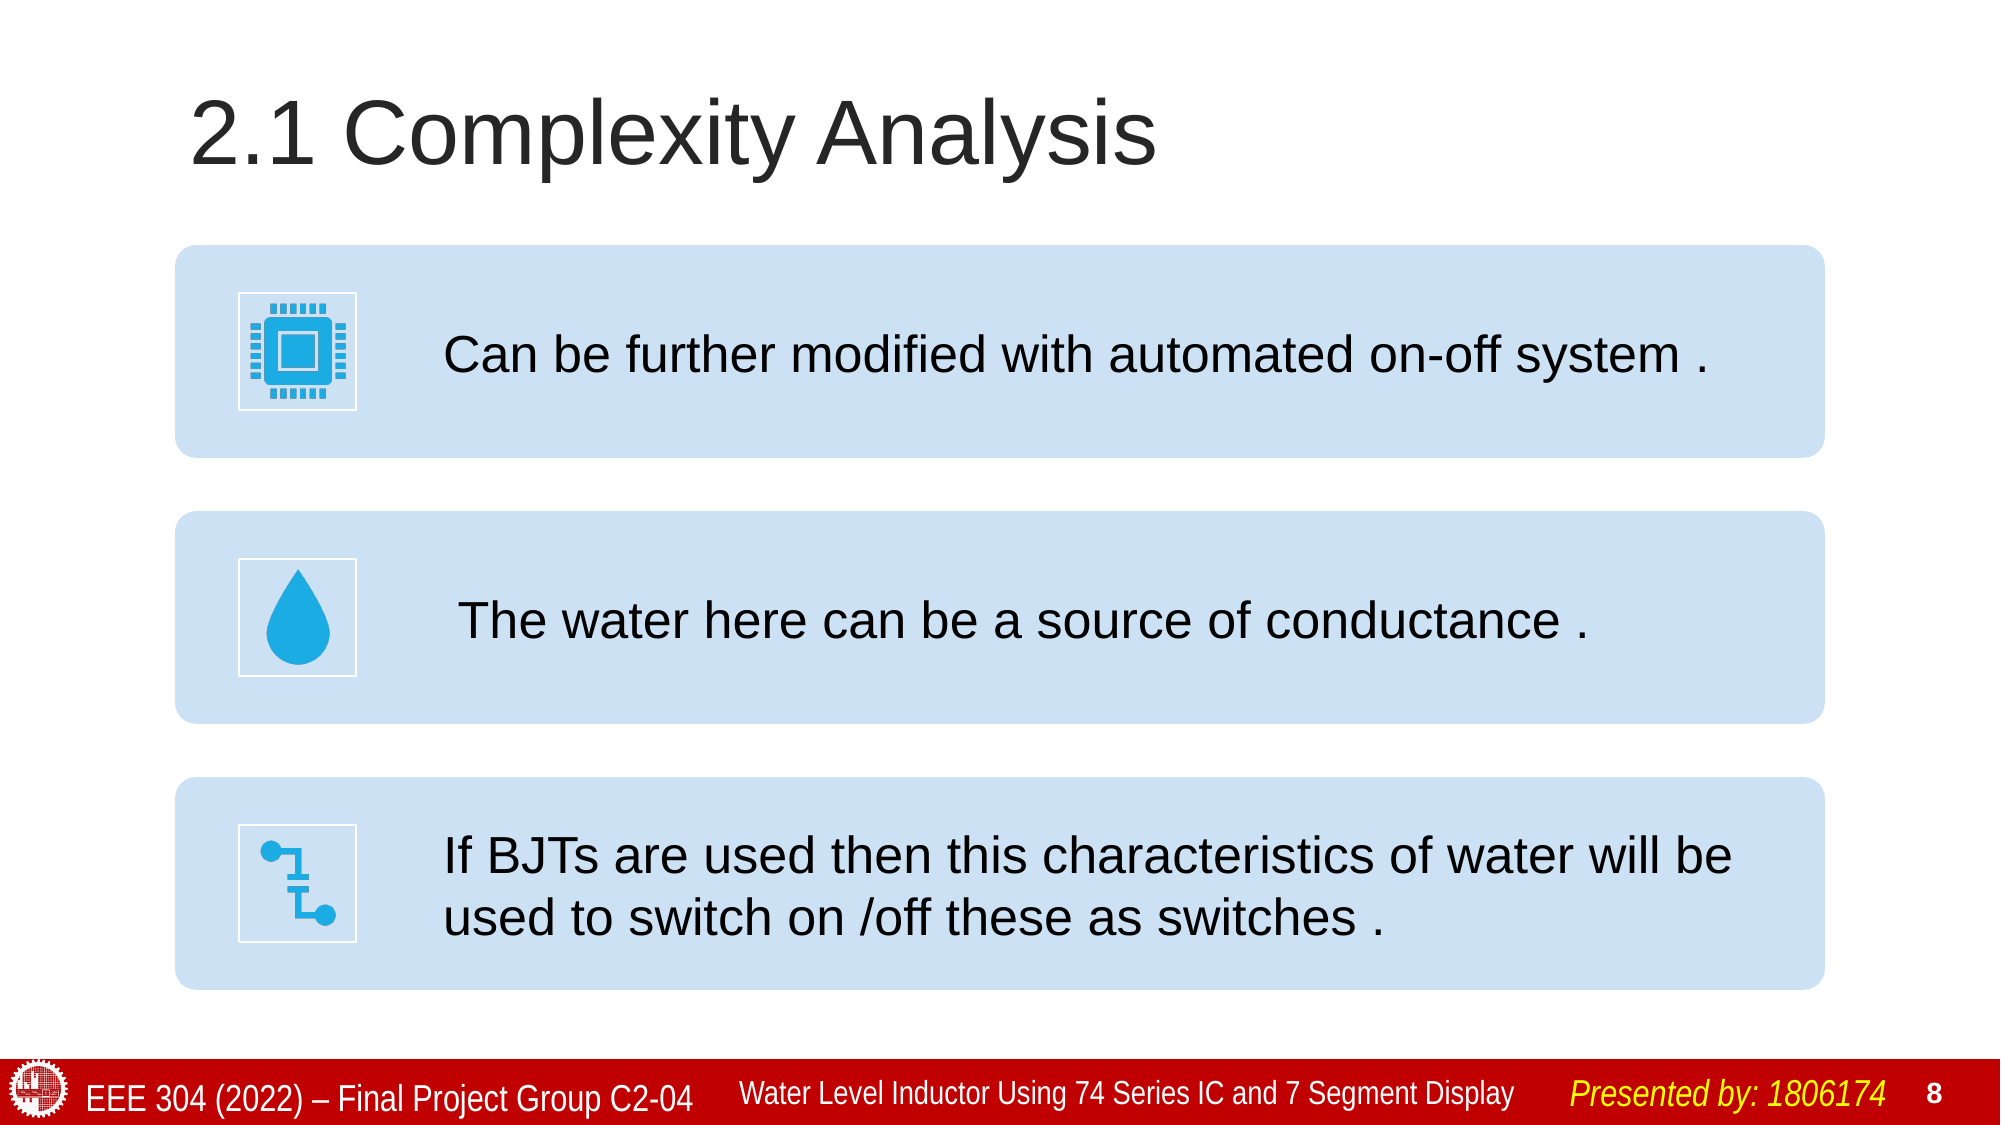

# 2.1 Complexity Analysis
Can be further modified with automated on-off system .
 The water here can be a source of conductance .
If BJTs are used then this characteristics of water will be used to switch on /off these as switches .
Presented by: 1806174
Water Level Inductor Using 74 Series IC and 7 Segment Display
EEE 304 (2022) – Final Project Group C2-04
8